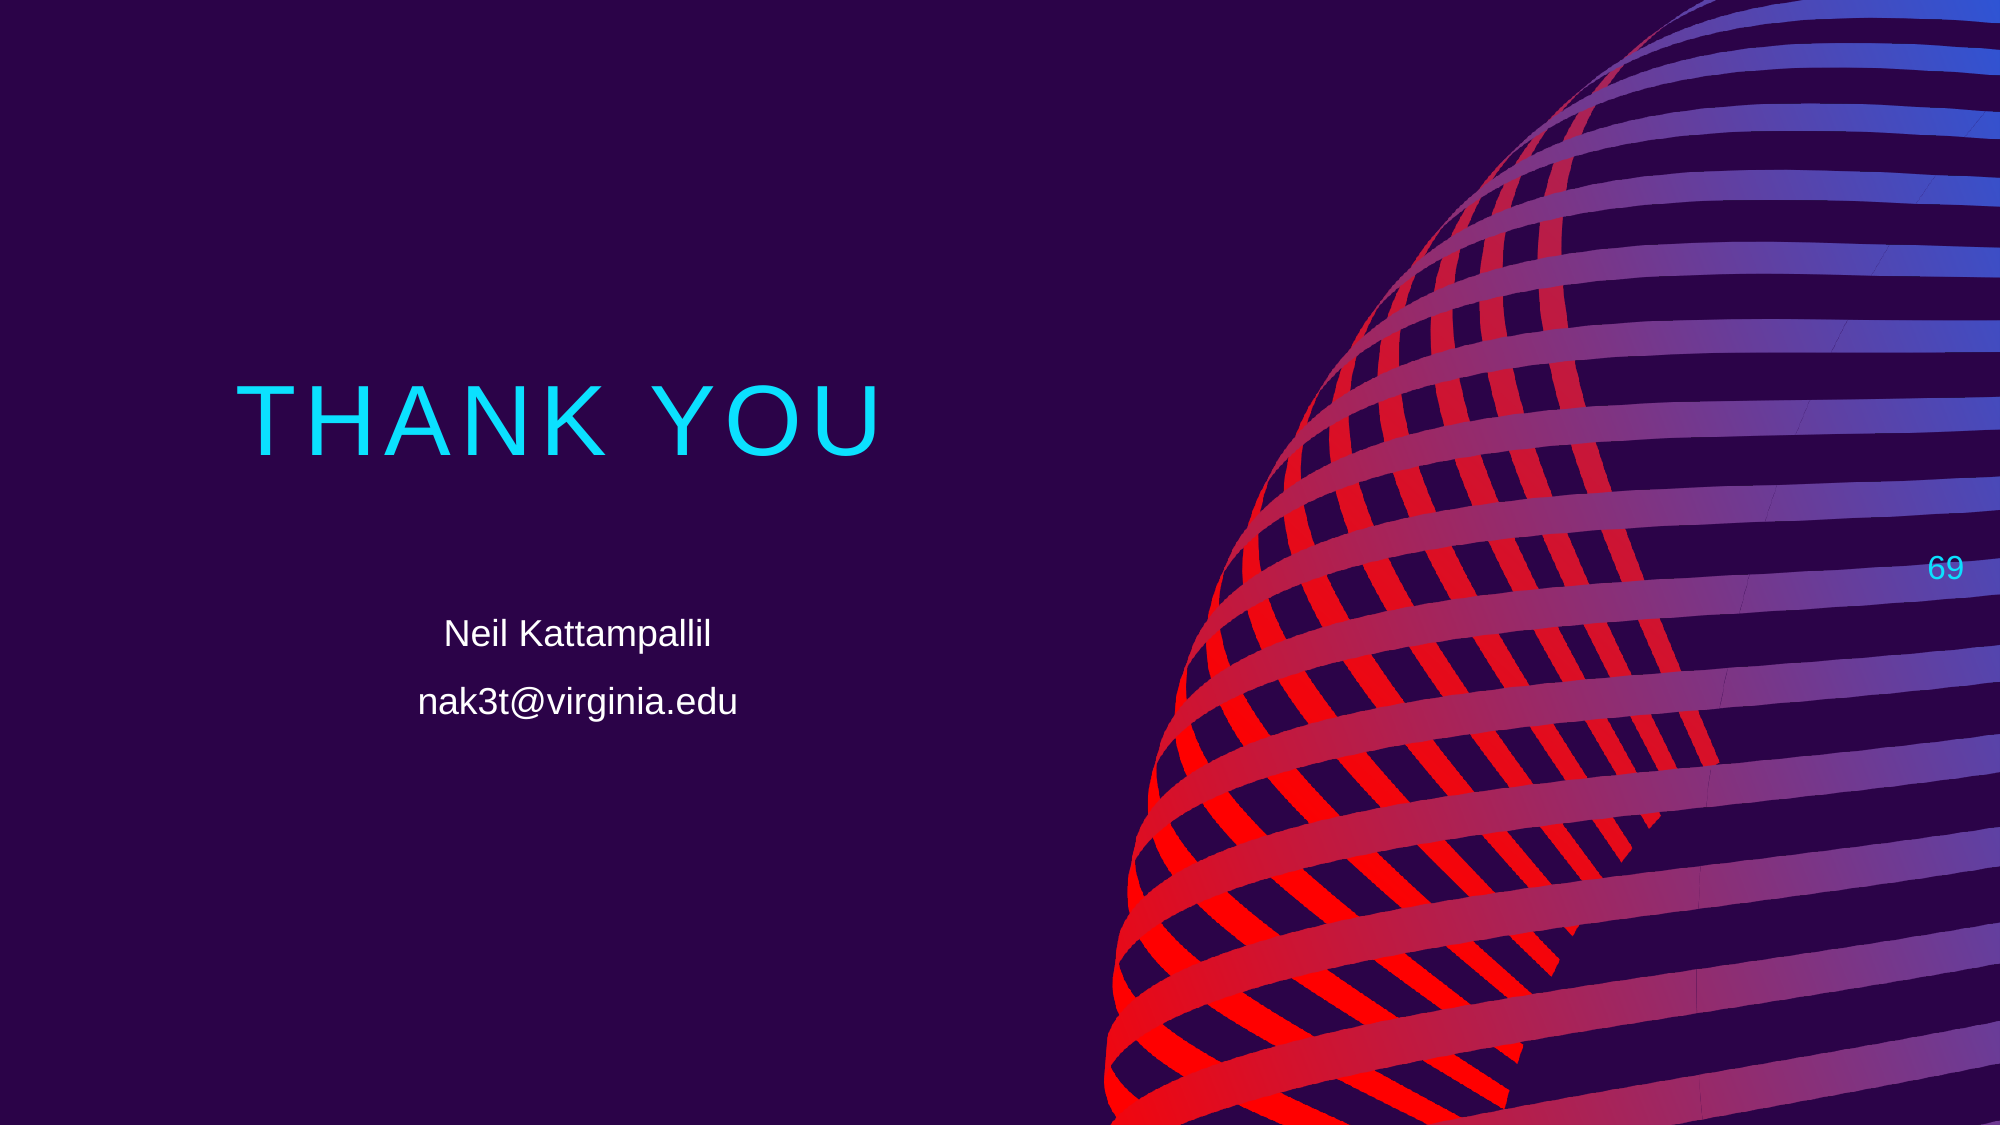

# Thank you
69
Neil Kattampallil
nak3t@virginia.edu